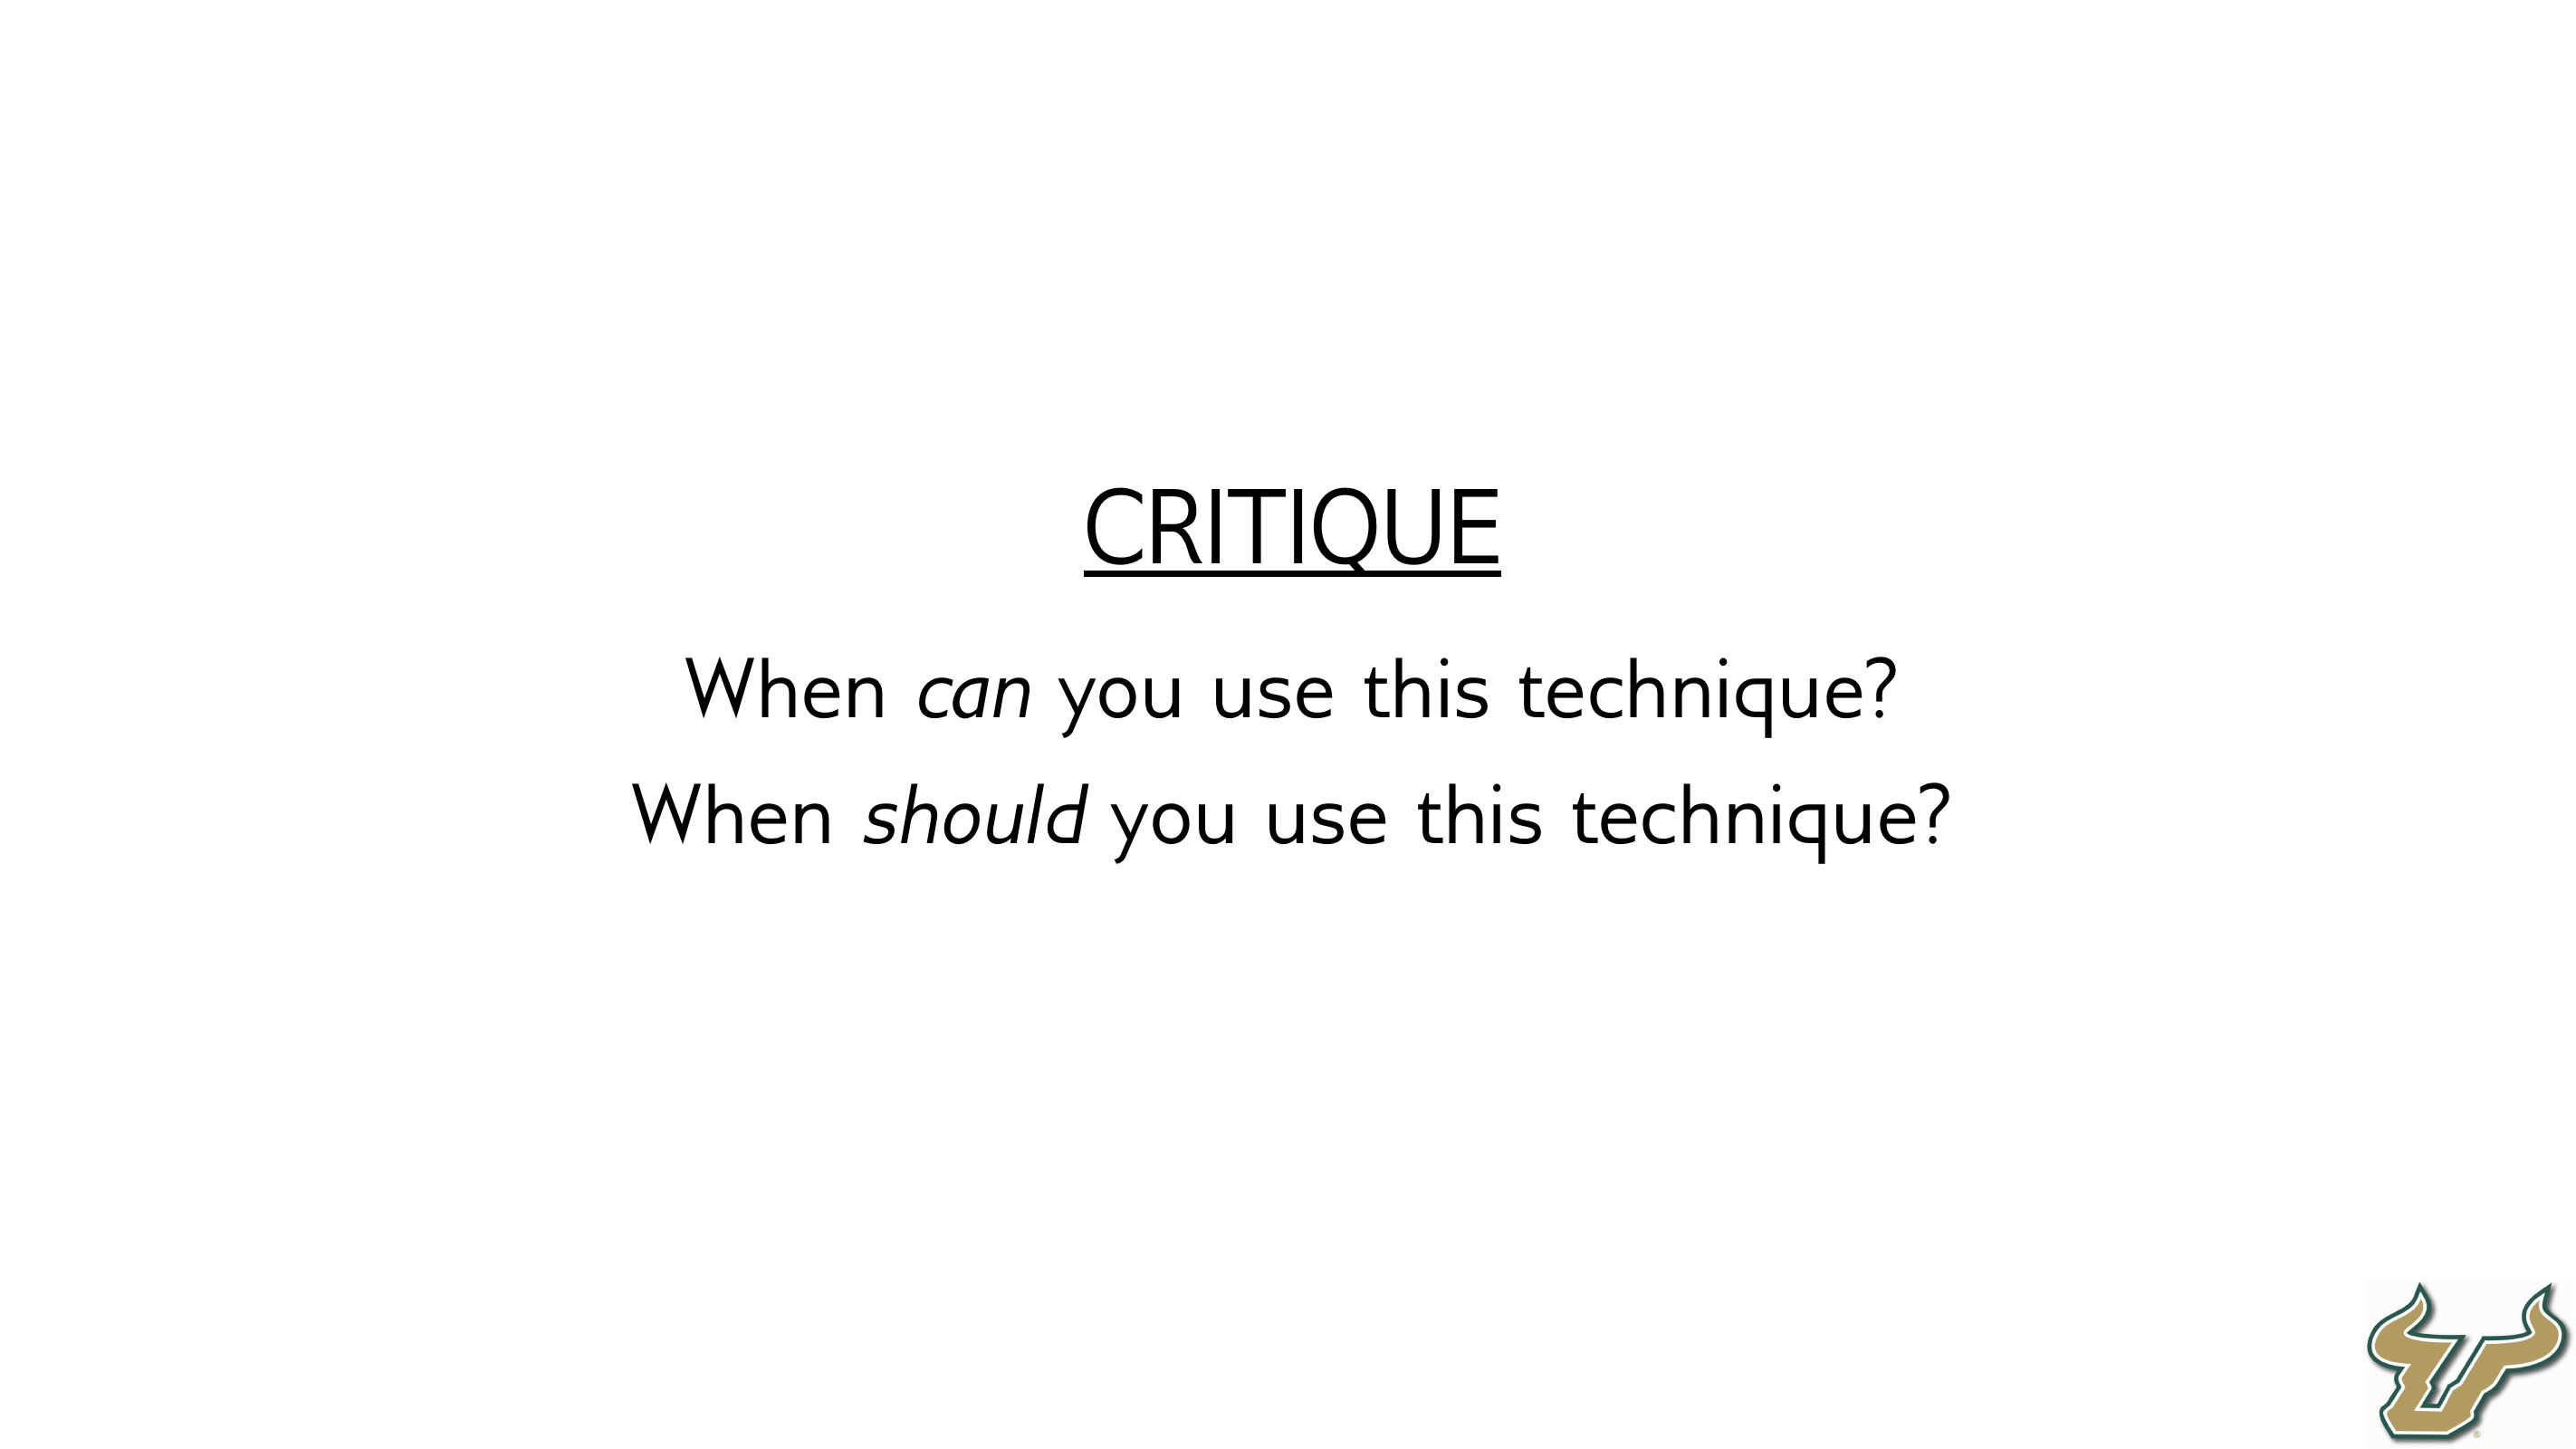

CRITIQUE
When can you use this technique?
When should you use this technique?